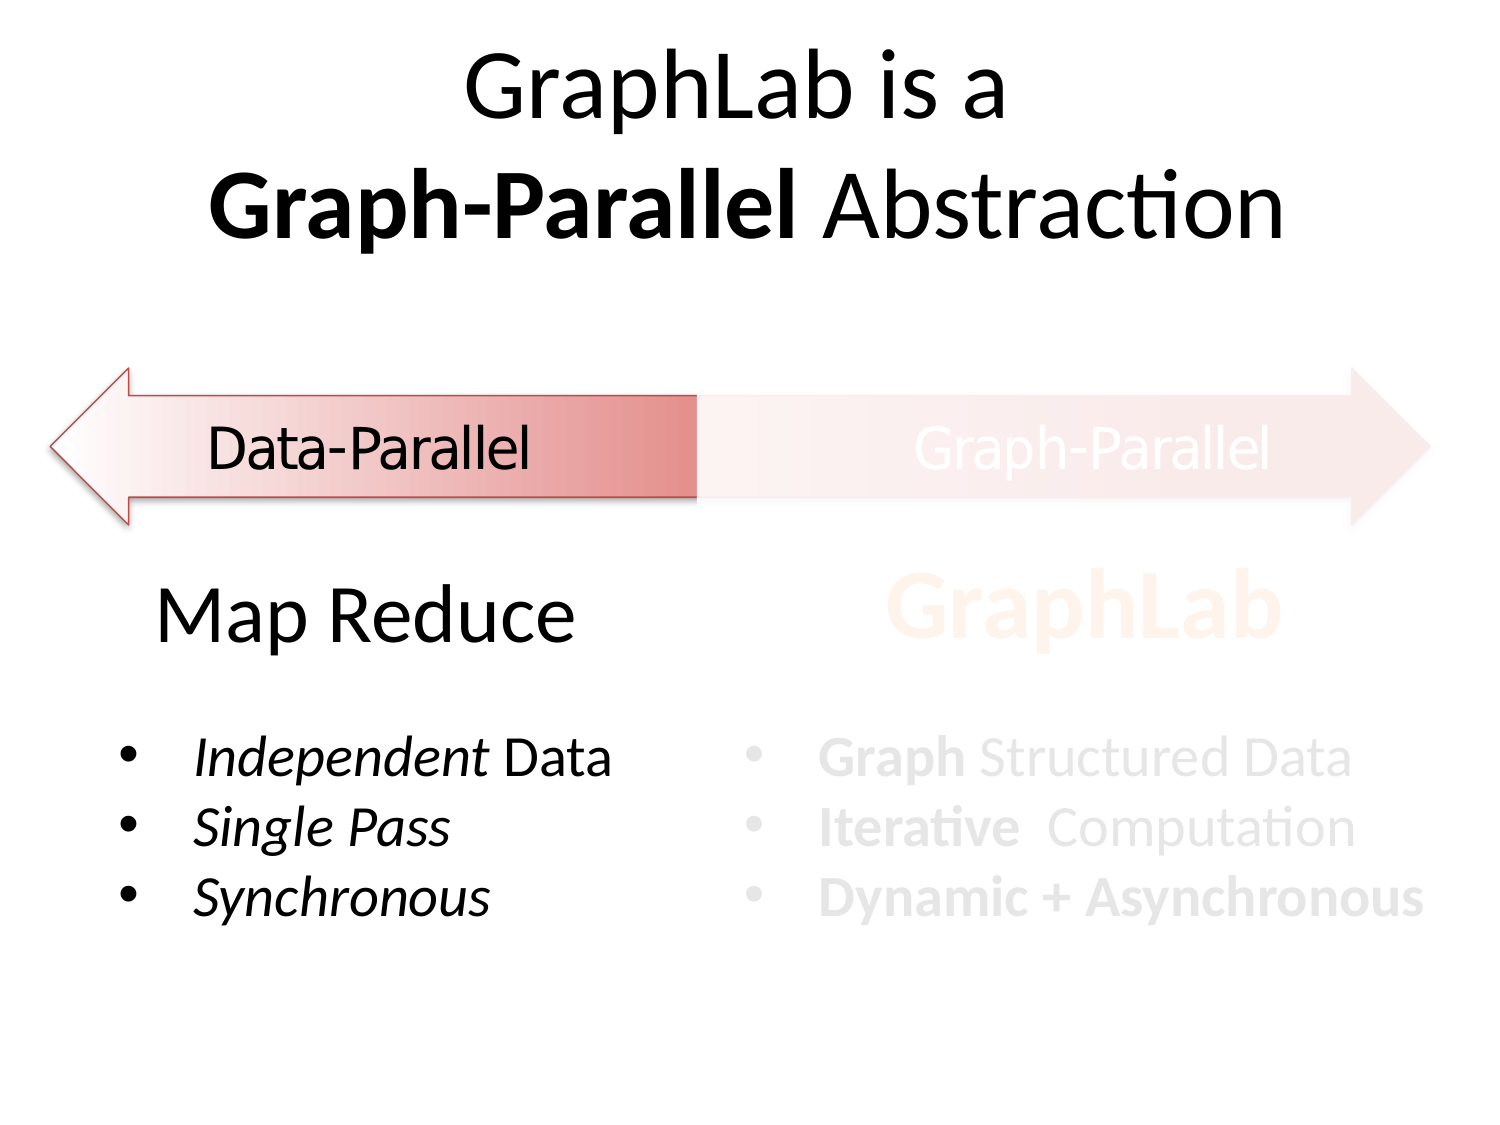

# GraphLab is a Graph-Parallel Abstraction

Data-Parallel                     Graph-Parallel
GraphLab
Map Reduce
Independent Data
Single Pass
Synchronous
Graph Structured Data
Iterative  Computation
Dynamic + Asynchronous